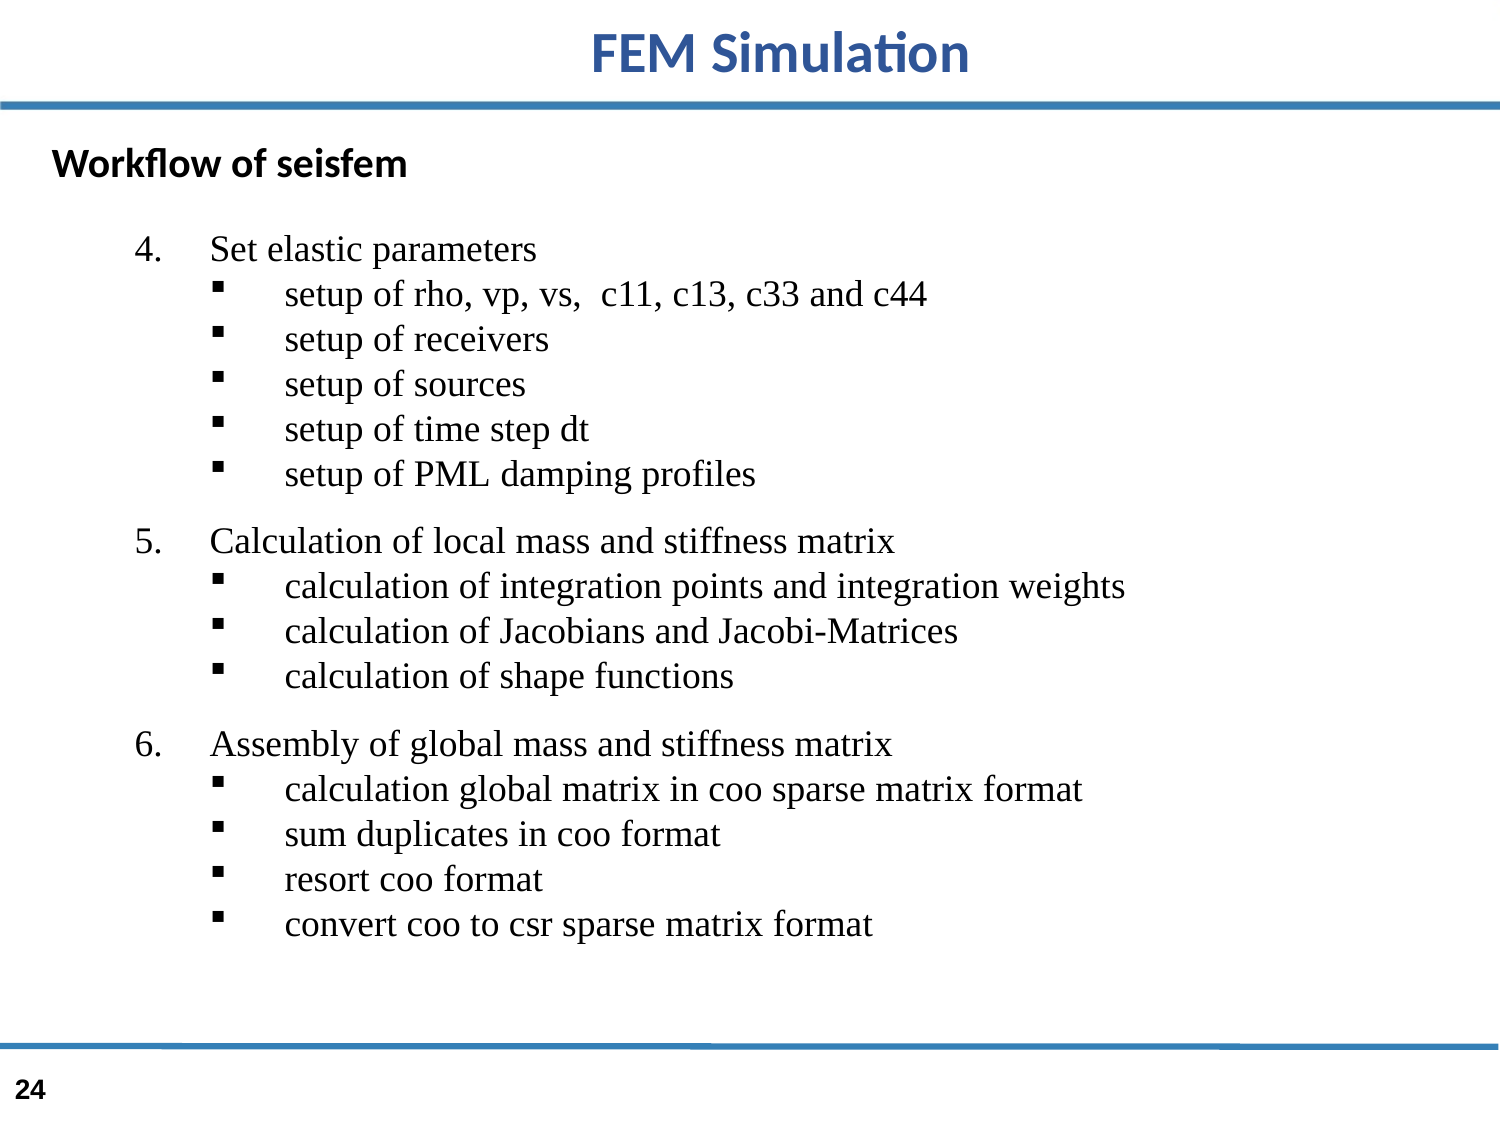

FEM Simulation
Workflow of seisfem
Set elastic parameters
setup of rho, vp, vs,  c11, c13, c33 and c44
setup of receivers
setup of sources
setup of time step dt
setup of PML damping profiles
Calculation of local mass and stiffness matrix
calculation of integration points and integration weights
calculation of Jacobians and Jacobi-Matrices
calculation of shape functions
Assembly of global mass and stiffness matrix
calculation global matrix in coo sparse matrix format
sum duplicates in coo format
resort coo format
convert coo to csr sparse matrix format